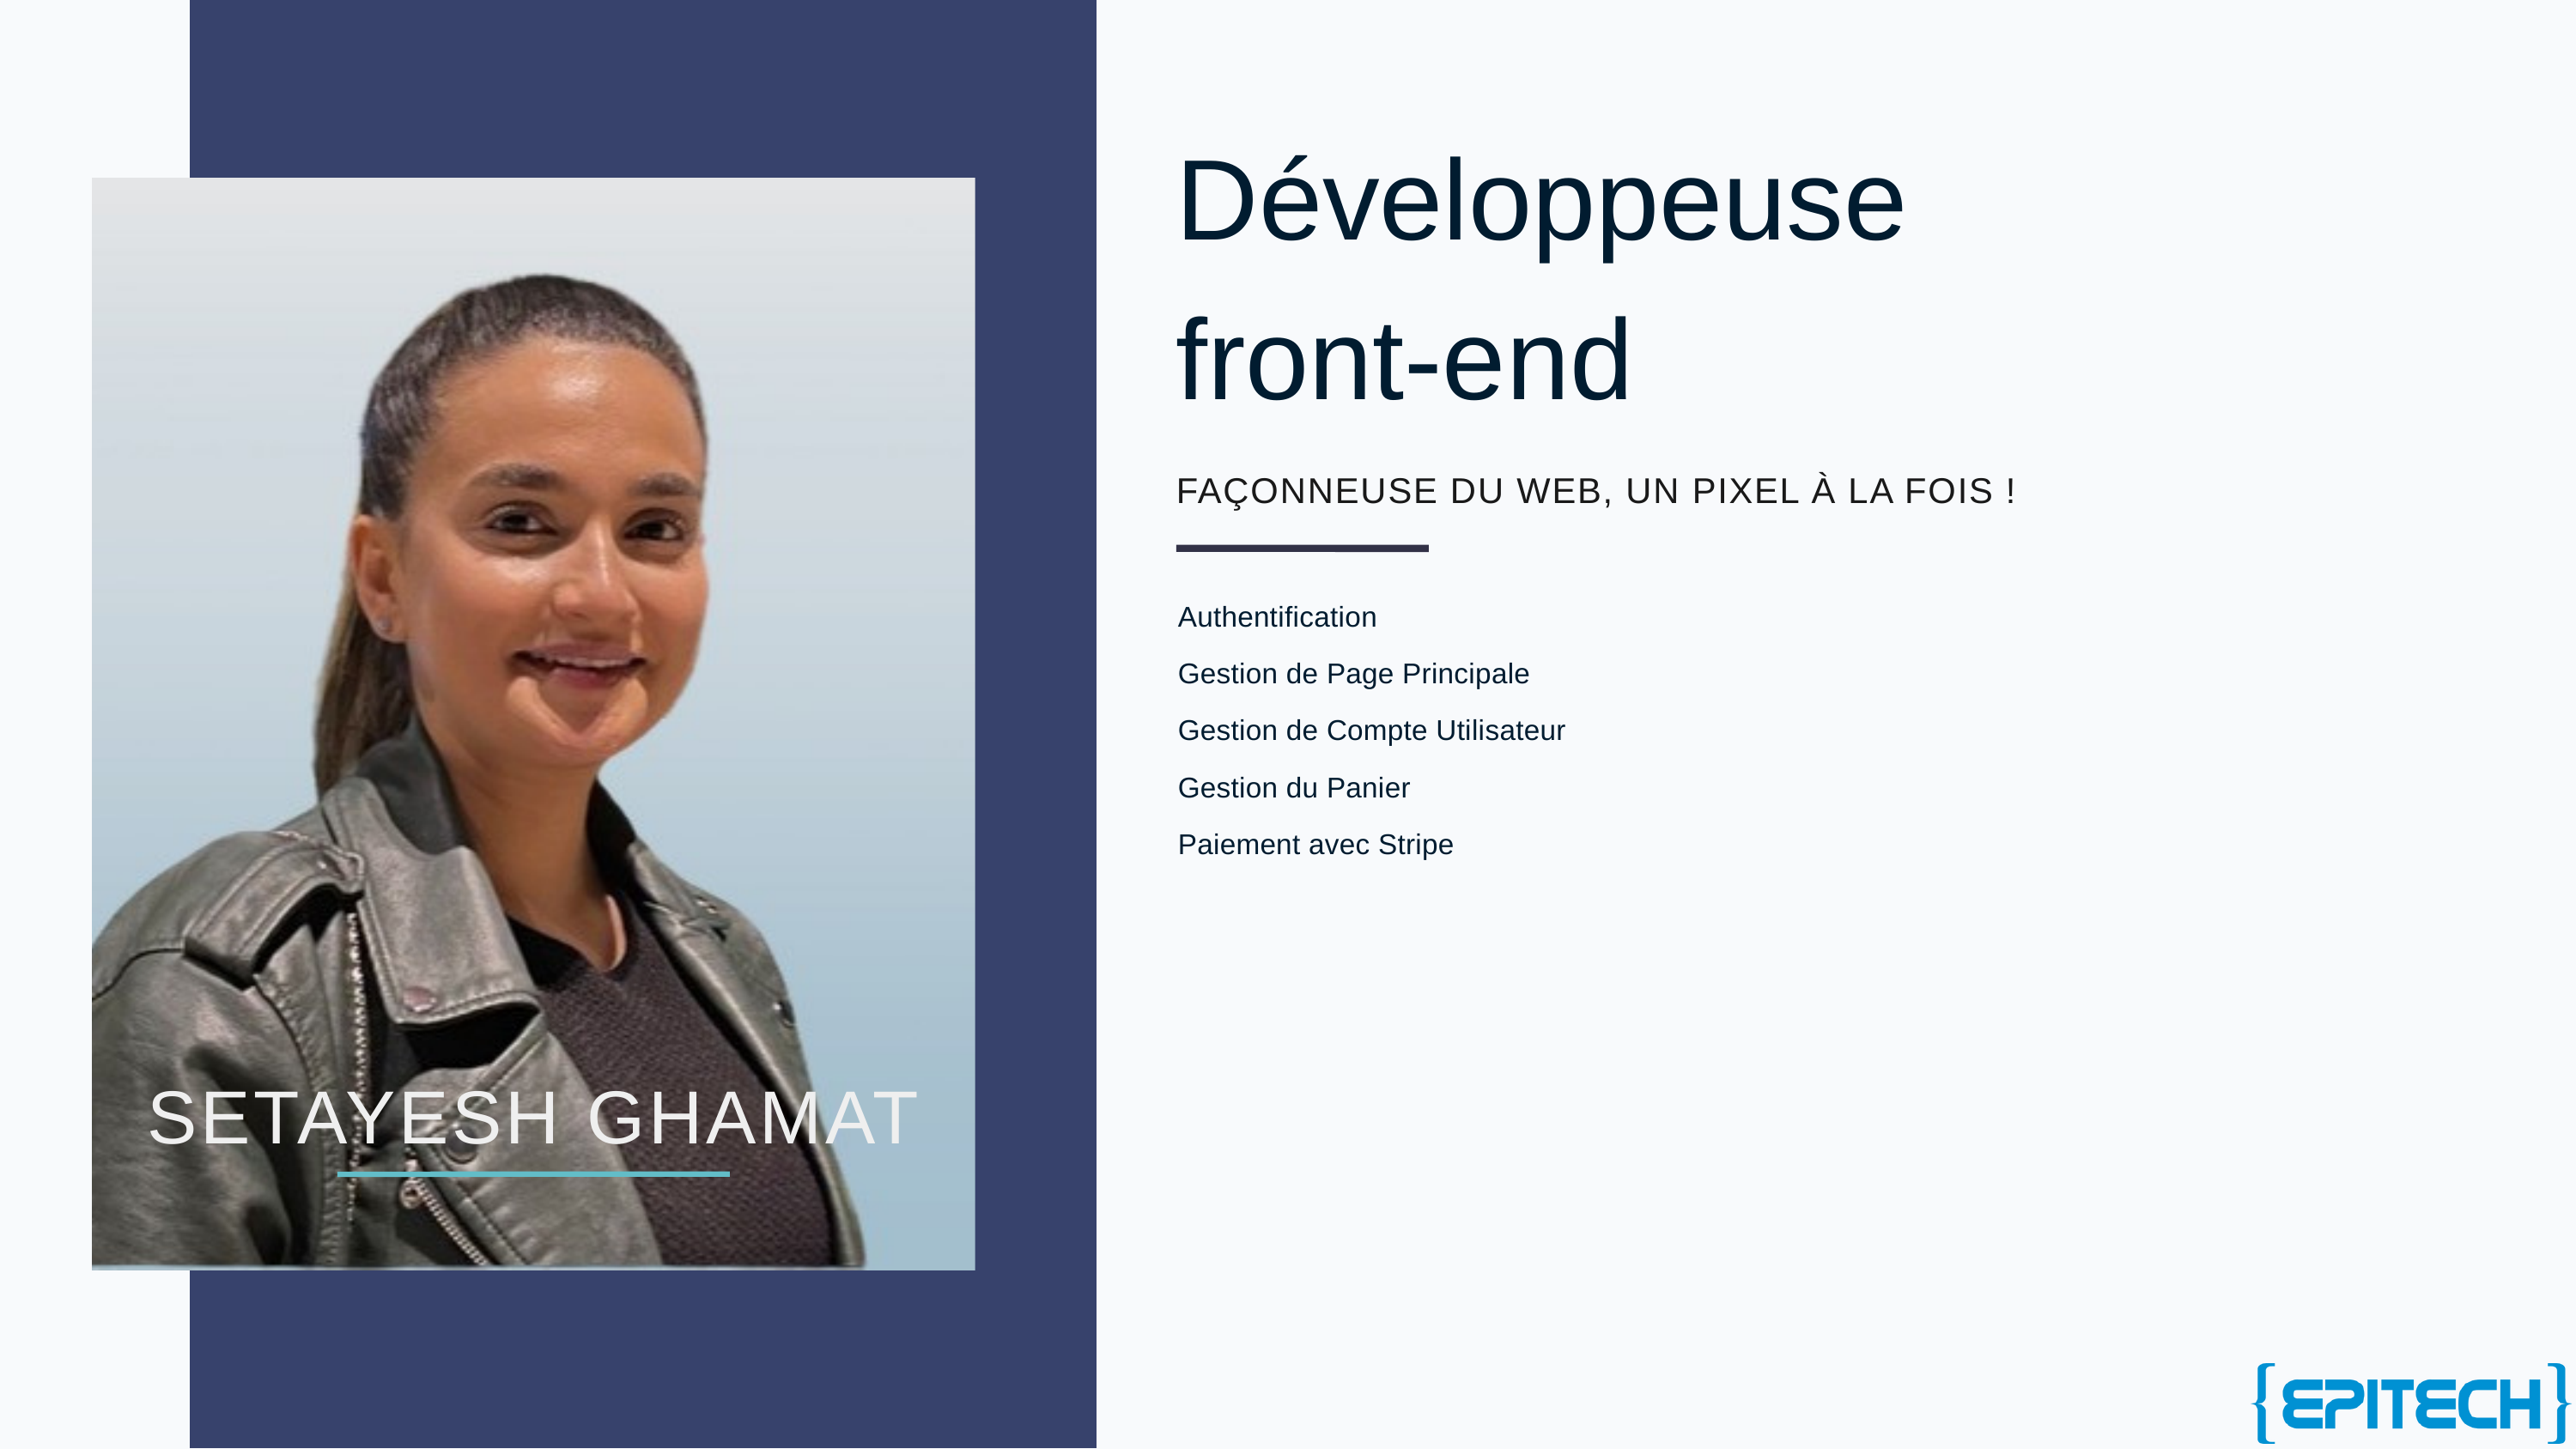

Développeuse front-end
FAÇONNEUSE DU WEB, UN PIXEL À LA FOIS !

Authentification
Gestion de Page Principale
Gestion de Compte Utilisateur
Gestion du Panier
Paiement avec Stripe

SETAYESH GHAMAT
SETAYESH GHAMAT